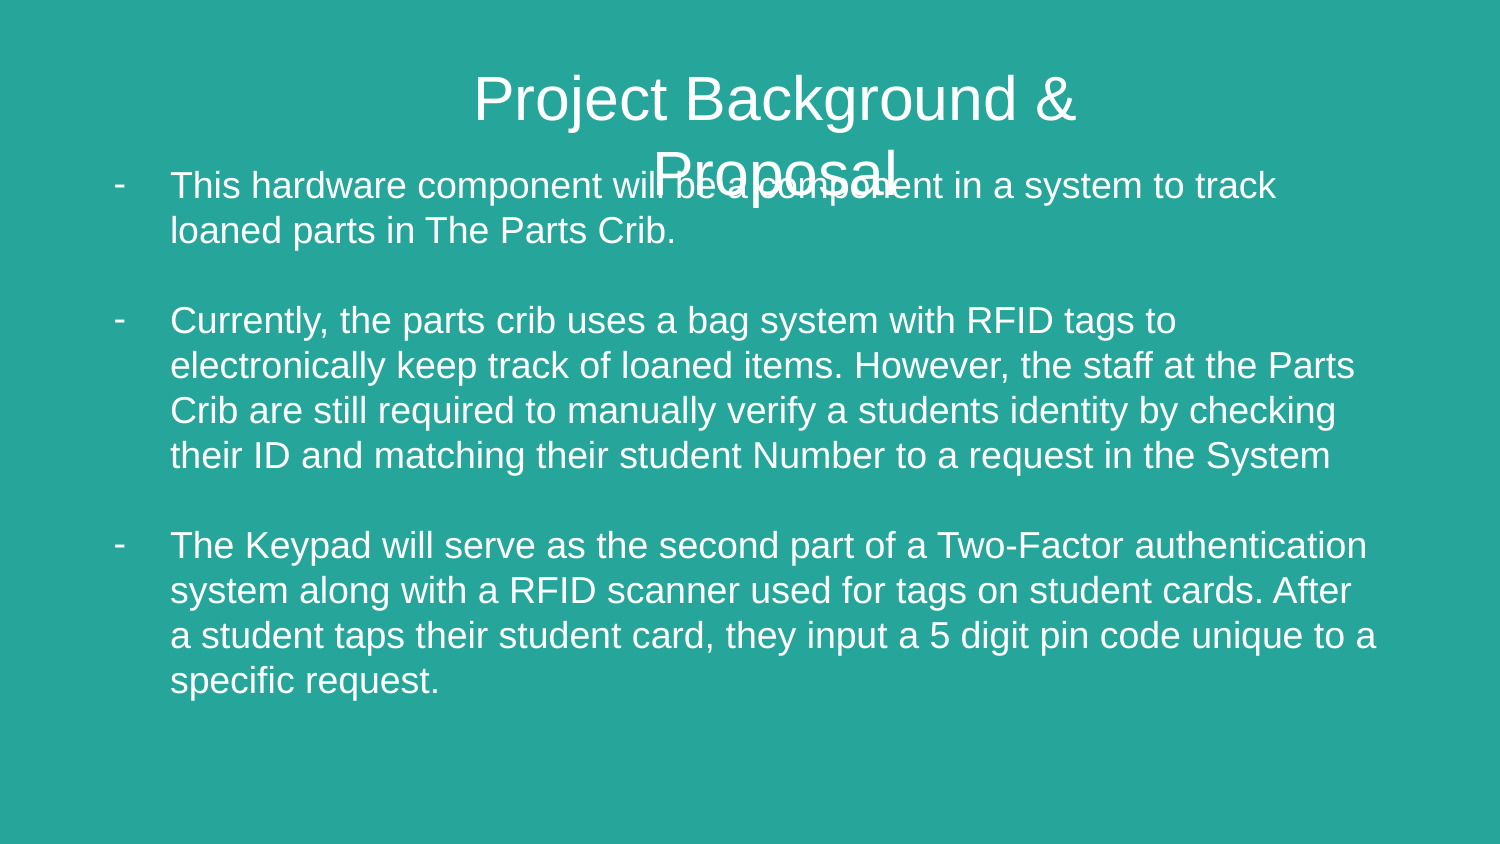

Project Background & Proposal
This hardware component will be a component in a system to track loaned parts in The Parts Crib.

Currently, the parts crib uses a bag system with RFID tags to electronically keep track of loaned items. However, the staff at the Parts Crib are still required to manually verify a students identity by checking their ID and matching their student Number to a request in the System

The Keypad will serve as the second part of a Two-Factor authentication system along with a RFID scanner used for tags on student cards. After a student taps their student card, they input a 5 digit pin code unique to a specific request.